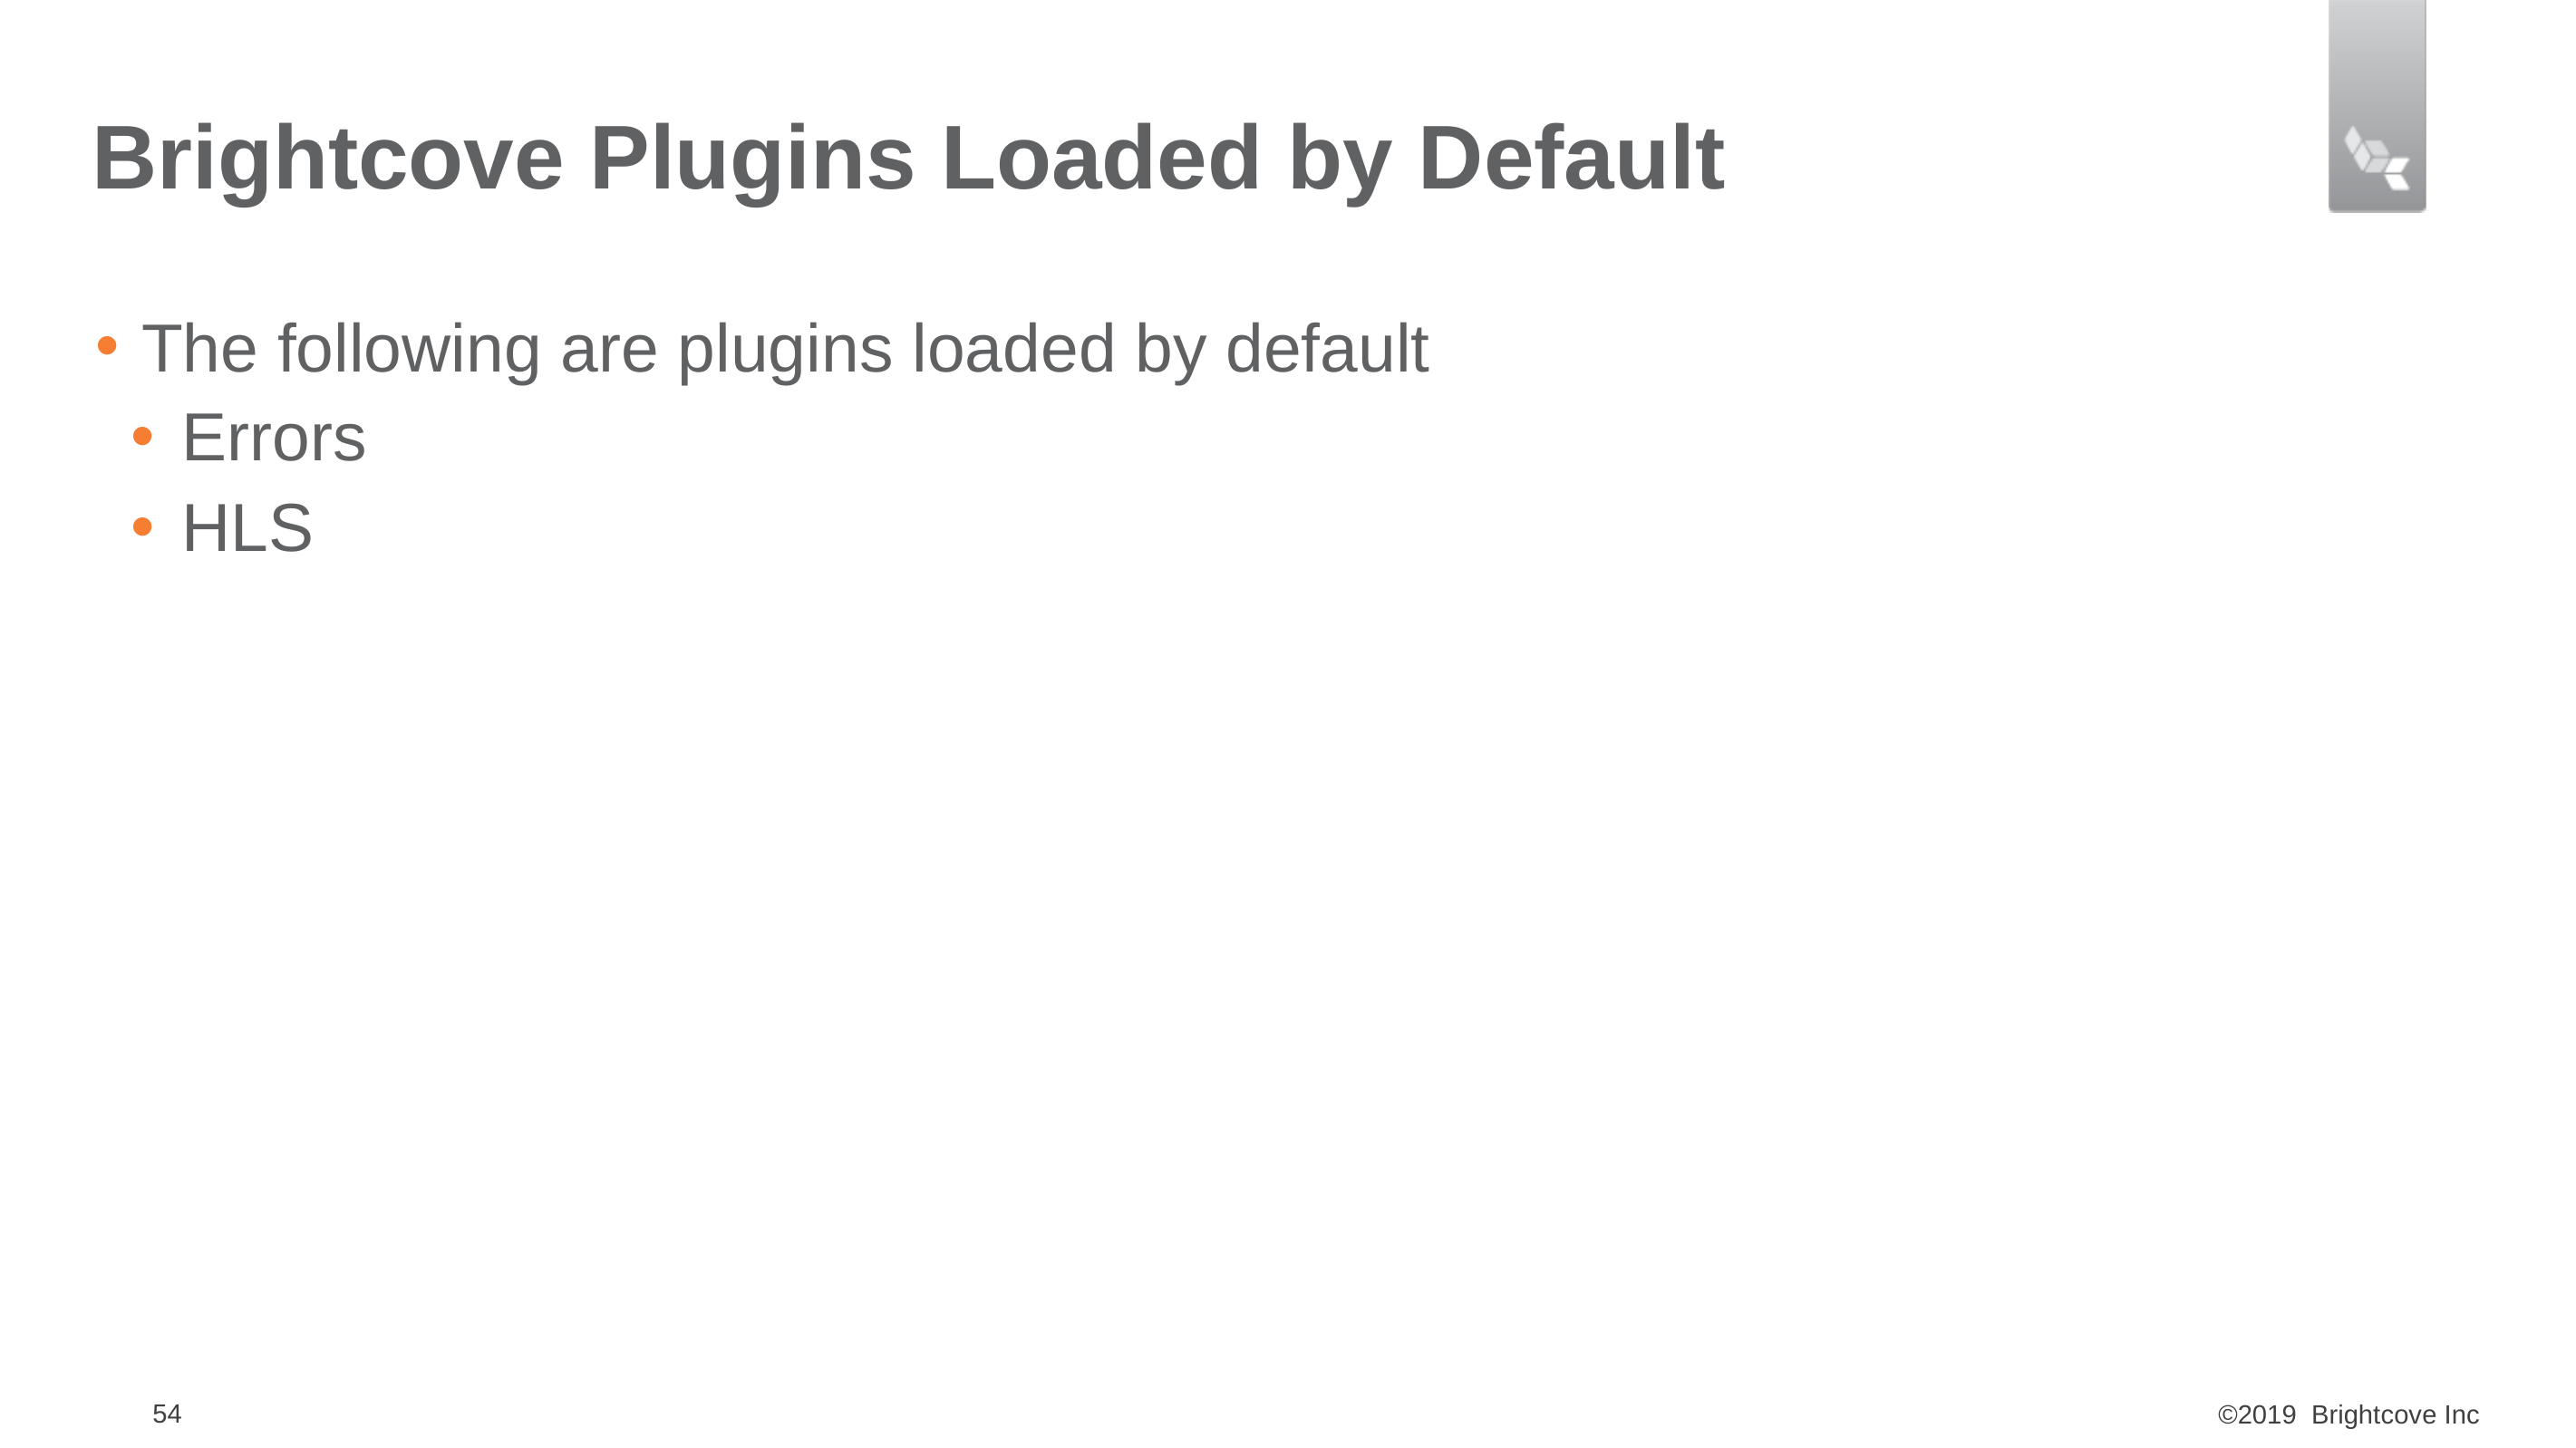

# Brightcove Plugins Loaded by Default
The following are plugins loaded by default
Errors
HLS
54